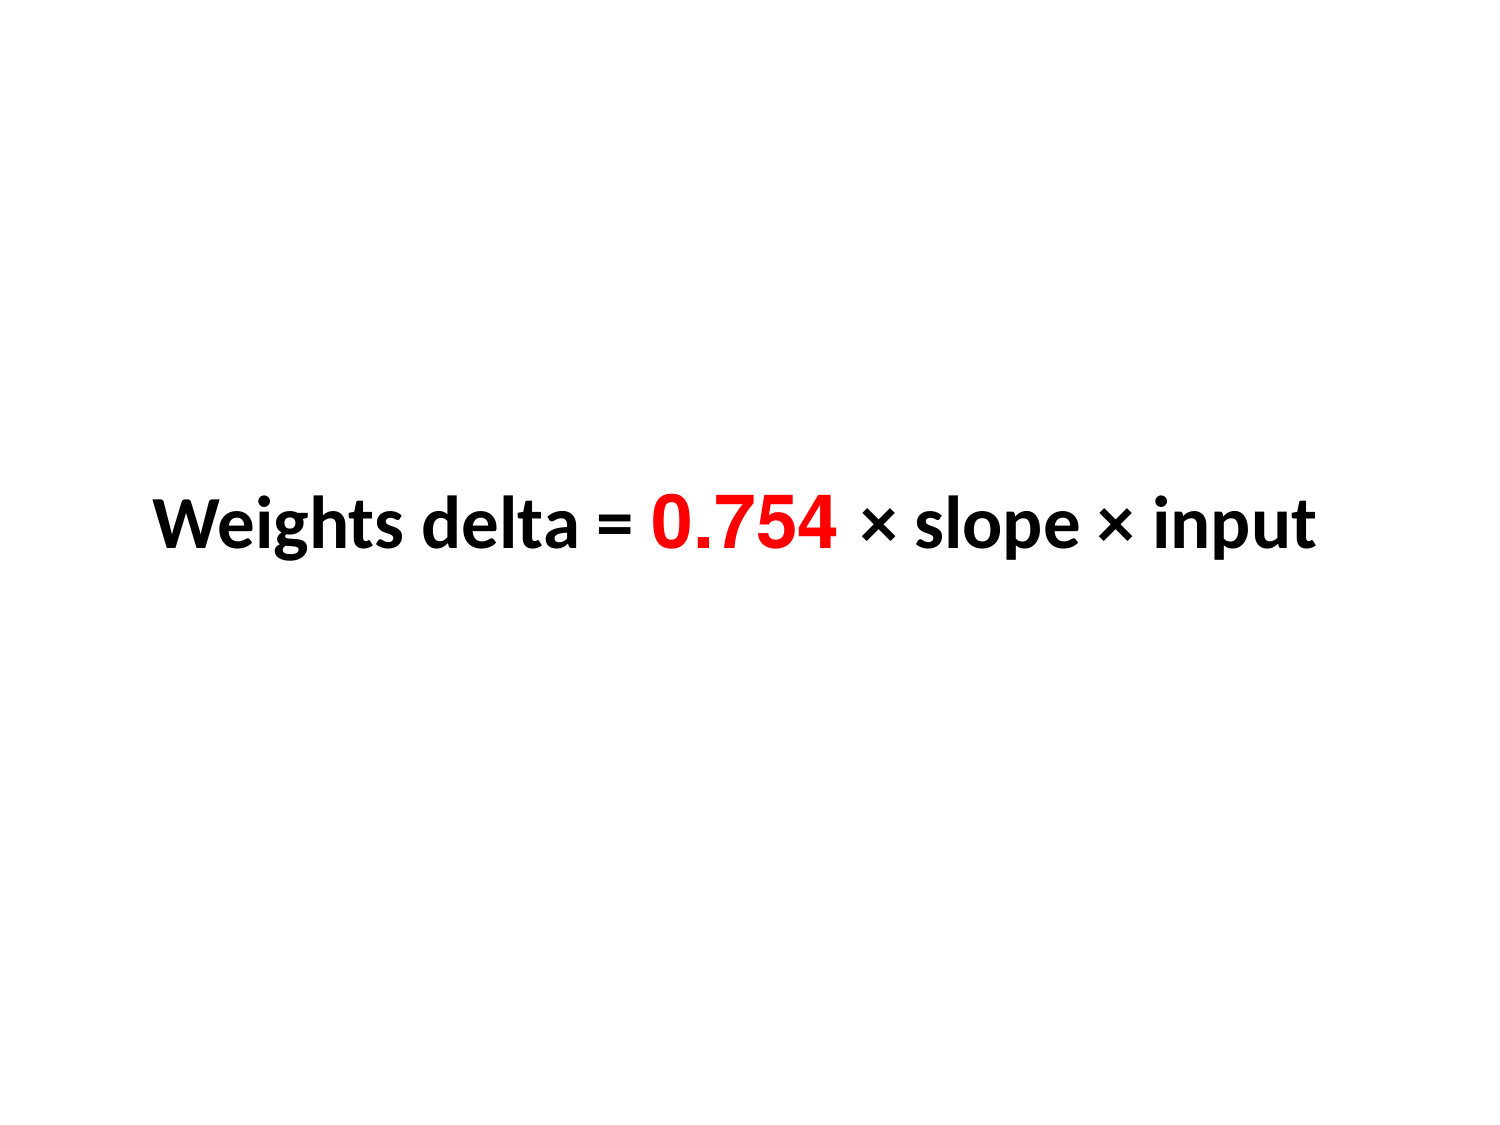

Weights delta = 0.754 × slope × input